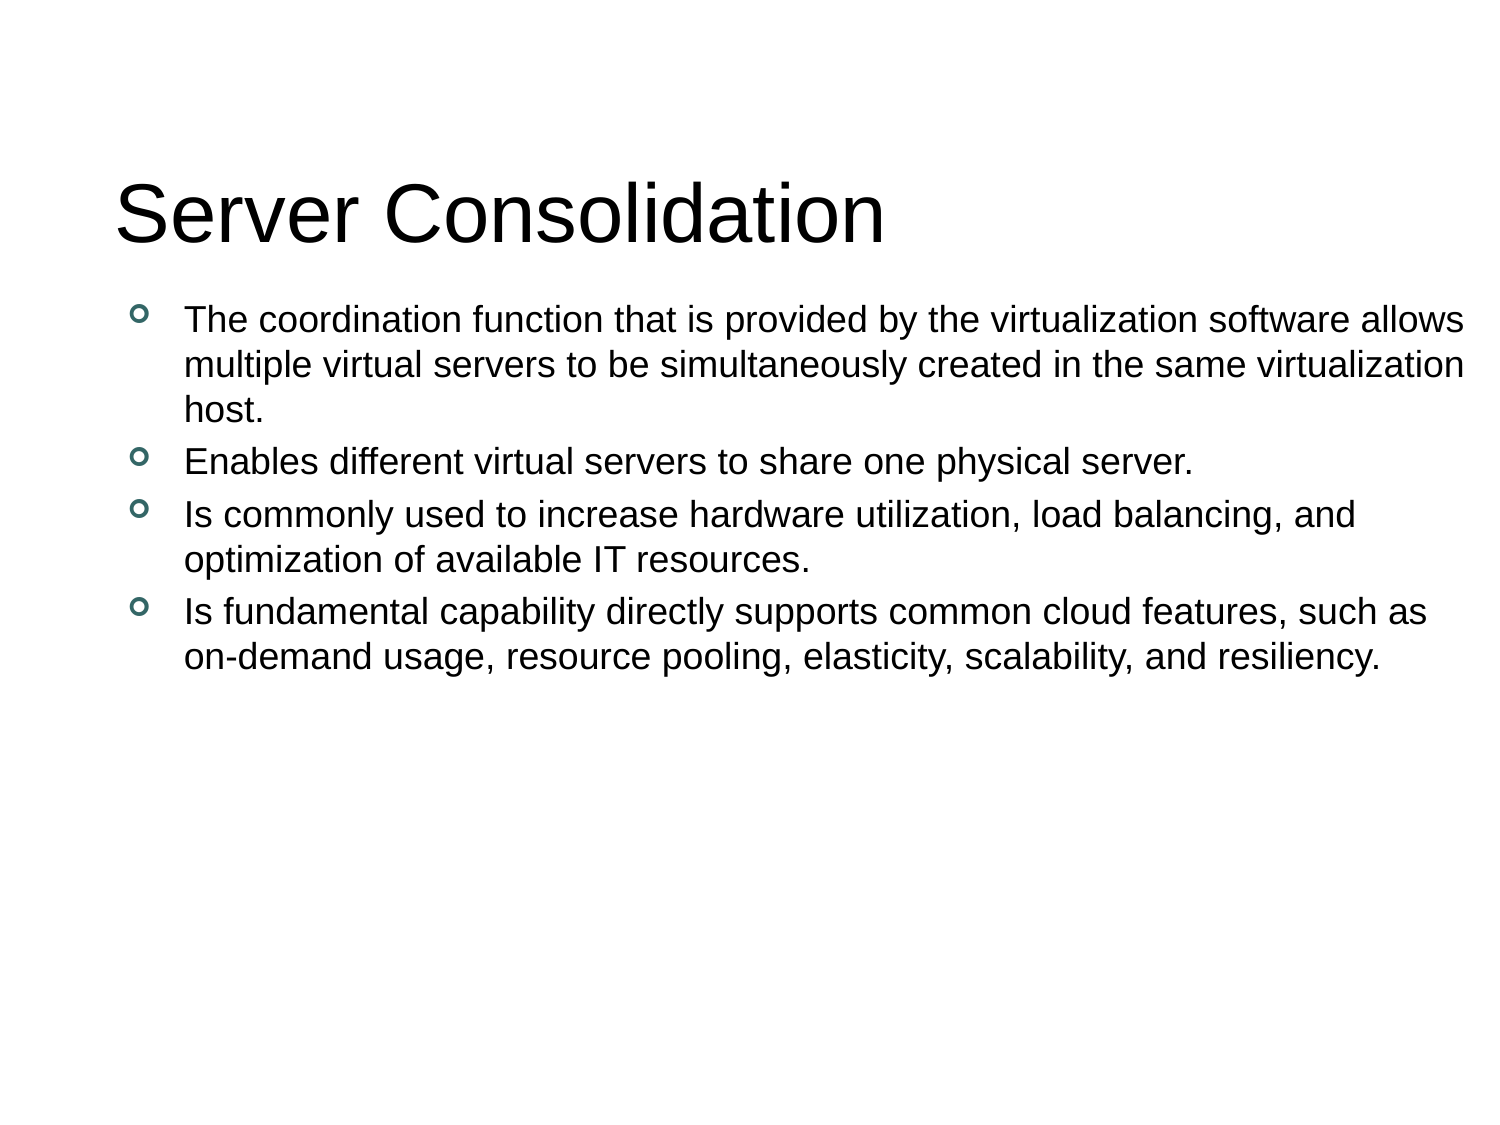

# Server Consolidation
The coordination function that is provided by the virtualization software allows multiple virtual servers to be simultaneously created in the same virtualization host.
Enables different virtual servers to share one physical server.
Is commonly used to increase hardware utilization, load balancing, and optimization of available IT resources.
Is fundamental capability directly supports common cloud features, such as on-demand usage, resource pooling, elasticity, scalability, and resiliency.